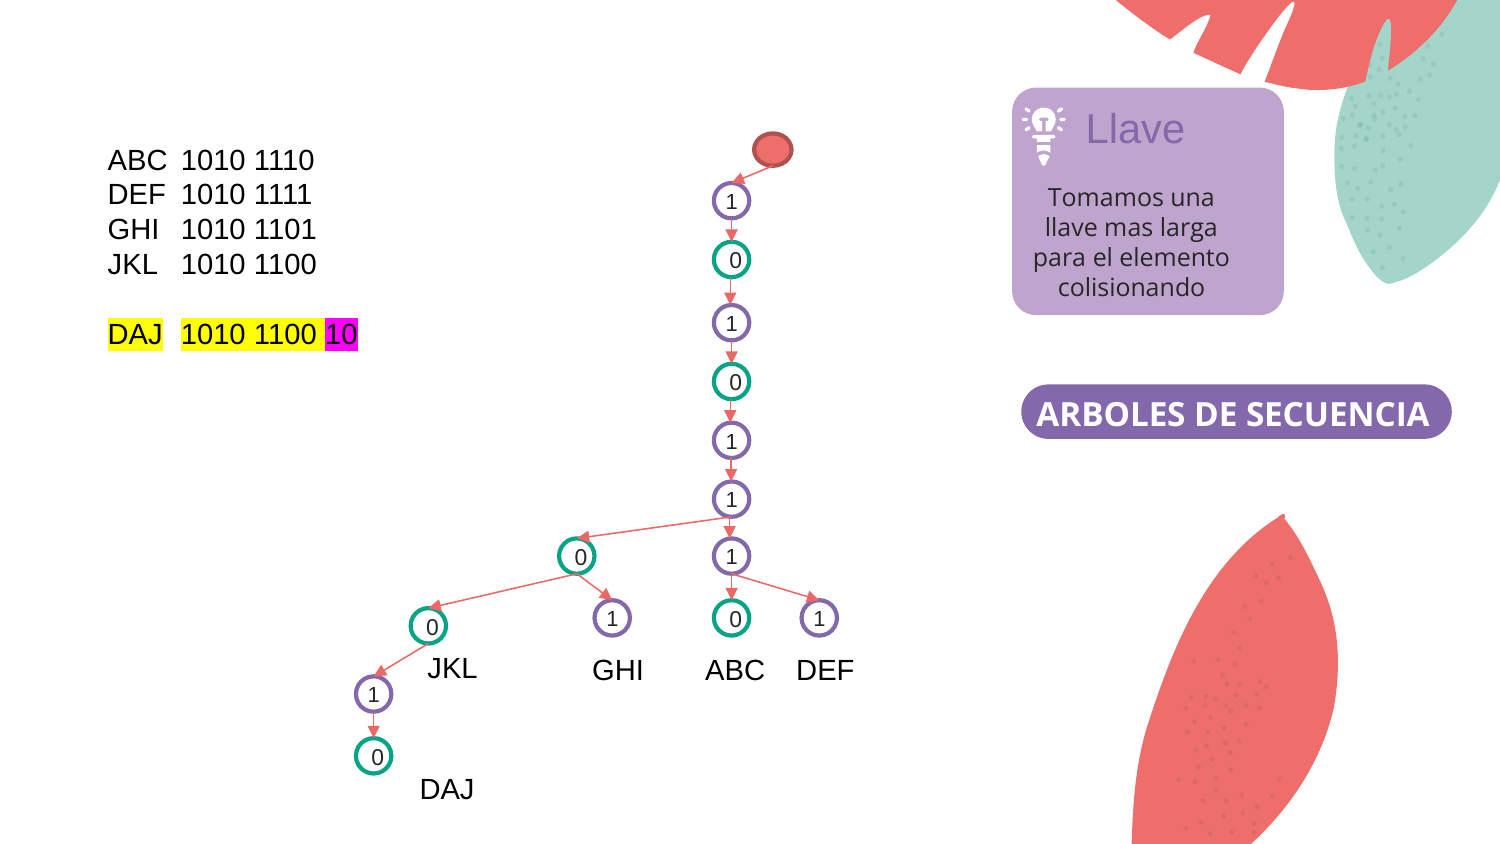

# Llave

ABC
DEF
GHI
JKL

DAJ
1010 1110
1010 1111
1010 1101
1010 1100

1010 1100 10

Tomamos una llave mas larga para el elemento colisionando
1
0
1
0

ARBOLES DE SECUENCIA
1
1
0
1
1
0
1
0
JKL
GHI
ABC
DEF
1
0
DAJ